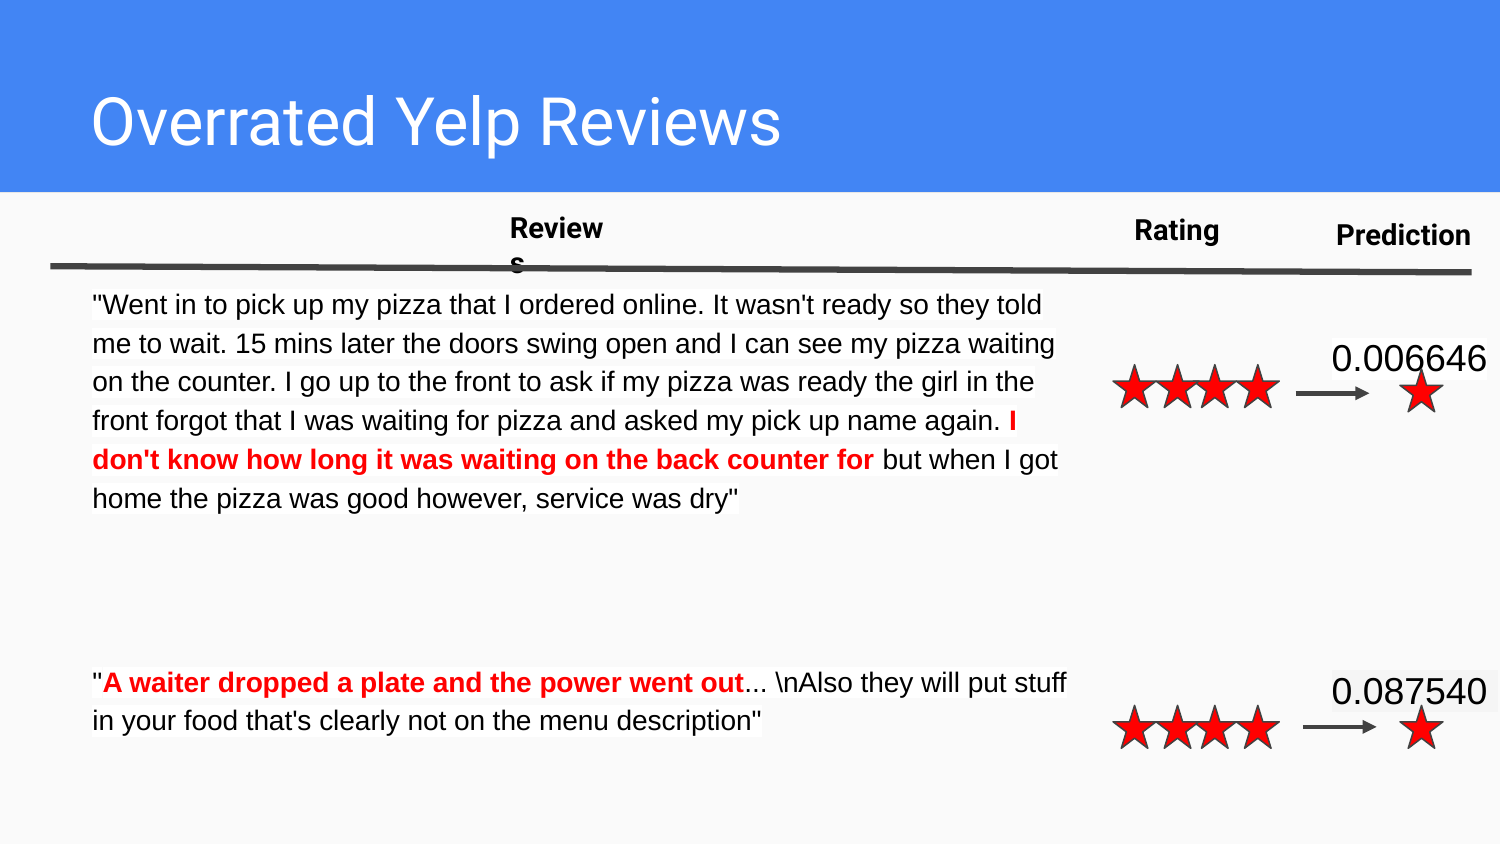

# Overrated Yelp Reviews
Reviews
Rating
Prediction
"Went in to pick up my pizza that I ordered online. It wasn't ready so they told me to wait. 15 mins later the doors swing open and I can see my pizza waiting on the counter. I go up to the front to ask if my pizza was ready the girl in the front forgot that I was waiting for pizza and asked my pick up name again. I don't know how long it was waiting on the back counter for but when I got home the pizza was good however, service was dry"

"A waiter dropped a plate and the power went out... \nAlso they will put stuff in your food that's clearly not on the menu description"

0.006646

0.087540